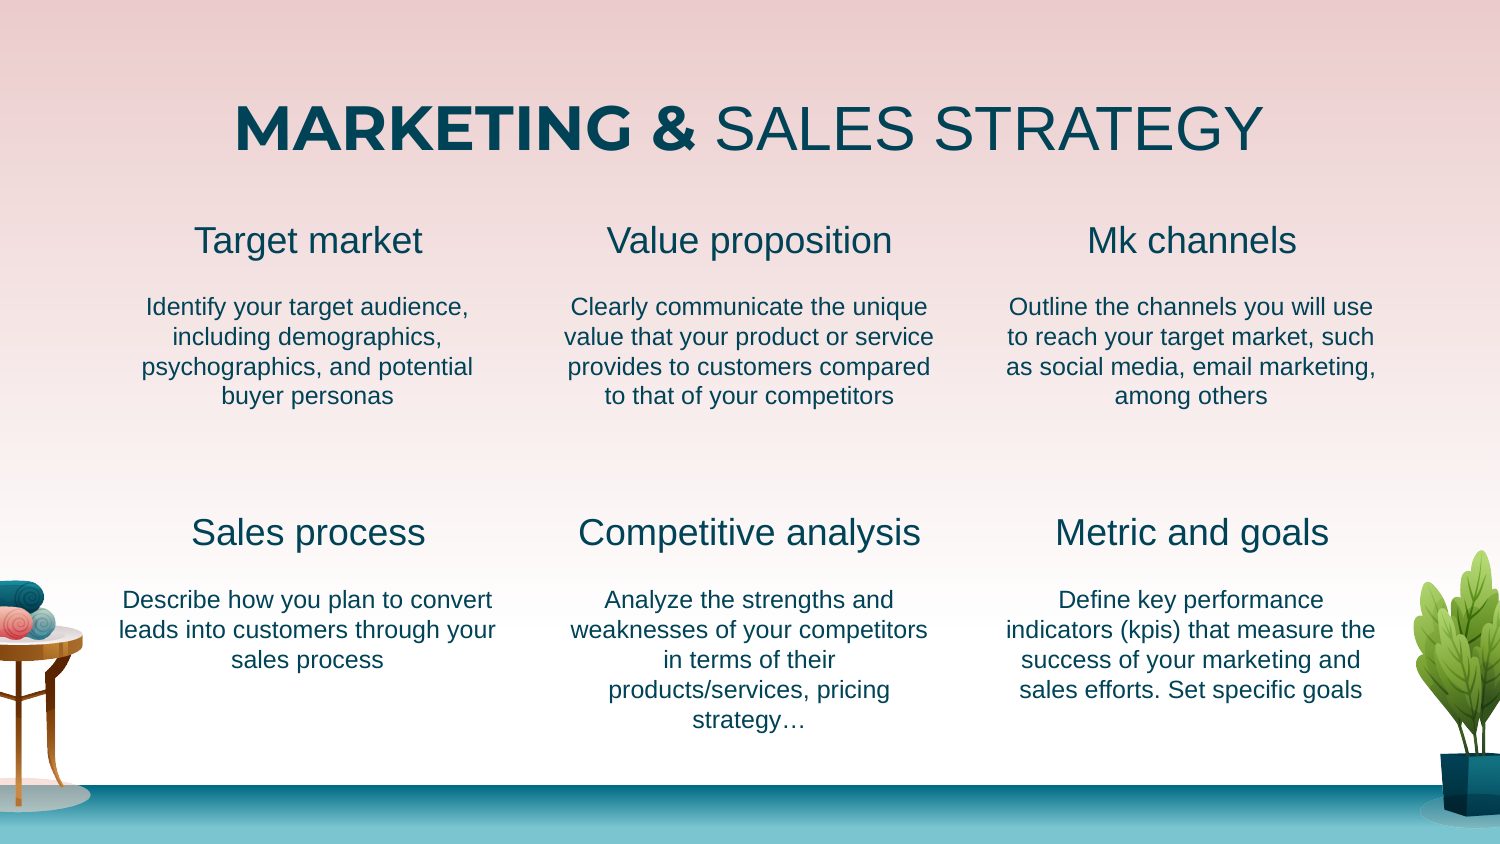

# MARKETING & SALES STRATEGY
Target market
Value proposition
Mk channels
Identify your target audience, including demographics, psychographics, and potential buyer personas
Clearly communicate the unique value that your product or service provides to customers compared to that of your competitors
Outline the channels you will use to reach your target market, such as social media, email marketing, among others
Sales process
Competitive analysis
Metric and goals
Describe how you plan to convert leads into customers through your sales process
Analyze the strengths and weaknesses of your competitors in terms of their products/services, pricing strategy…
Define key performance indicators (kpis) that measure the success of your marketing and sales efforts. Set specific goals